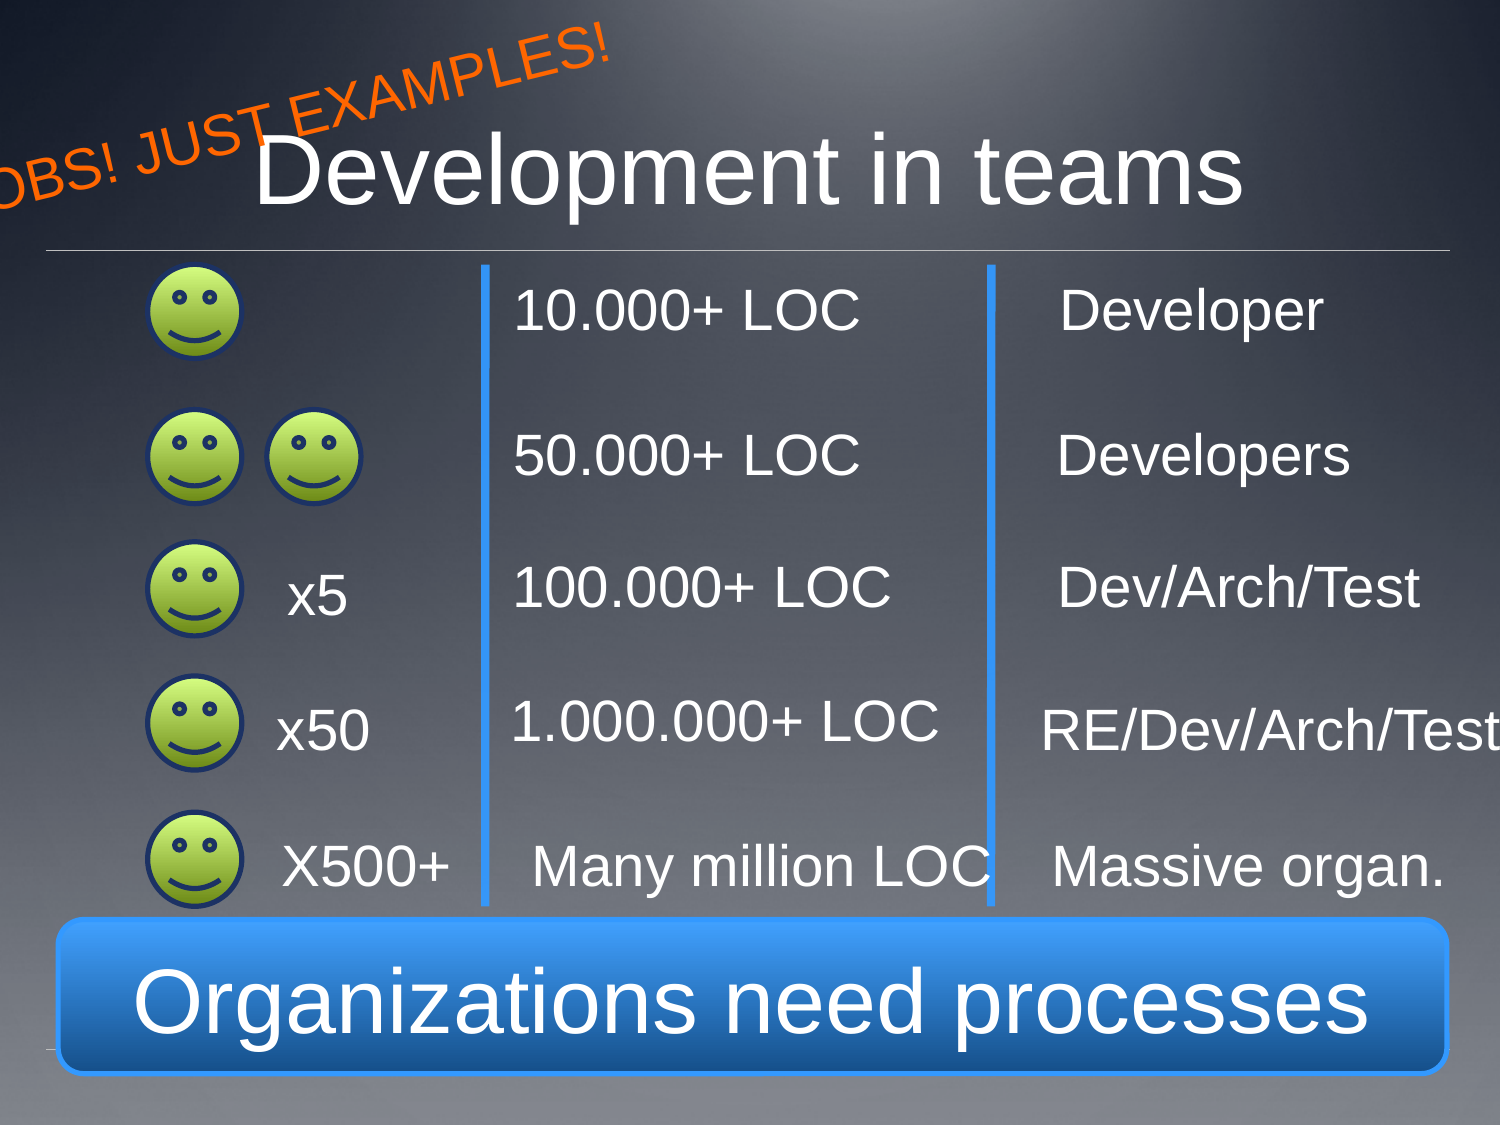

# Development in teams
OBS! JUST EXAMPLES!

10.000+ LOC
Developer

50.000+ LOC
Developers

100.000+ LOC
Dev/Arch/Test
x5

1.000.000+ LOC
x50
RE/Dev/Arch/Test

X500+
 Many million LOC
Massive organ.
Organizations need processes